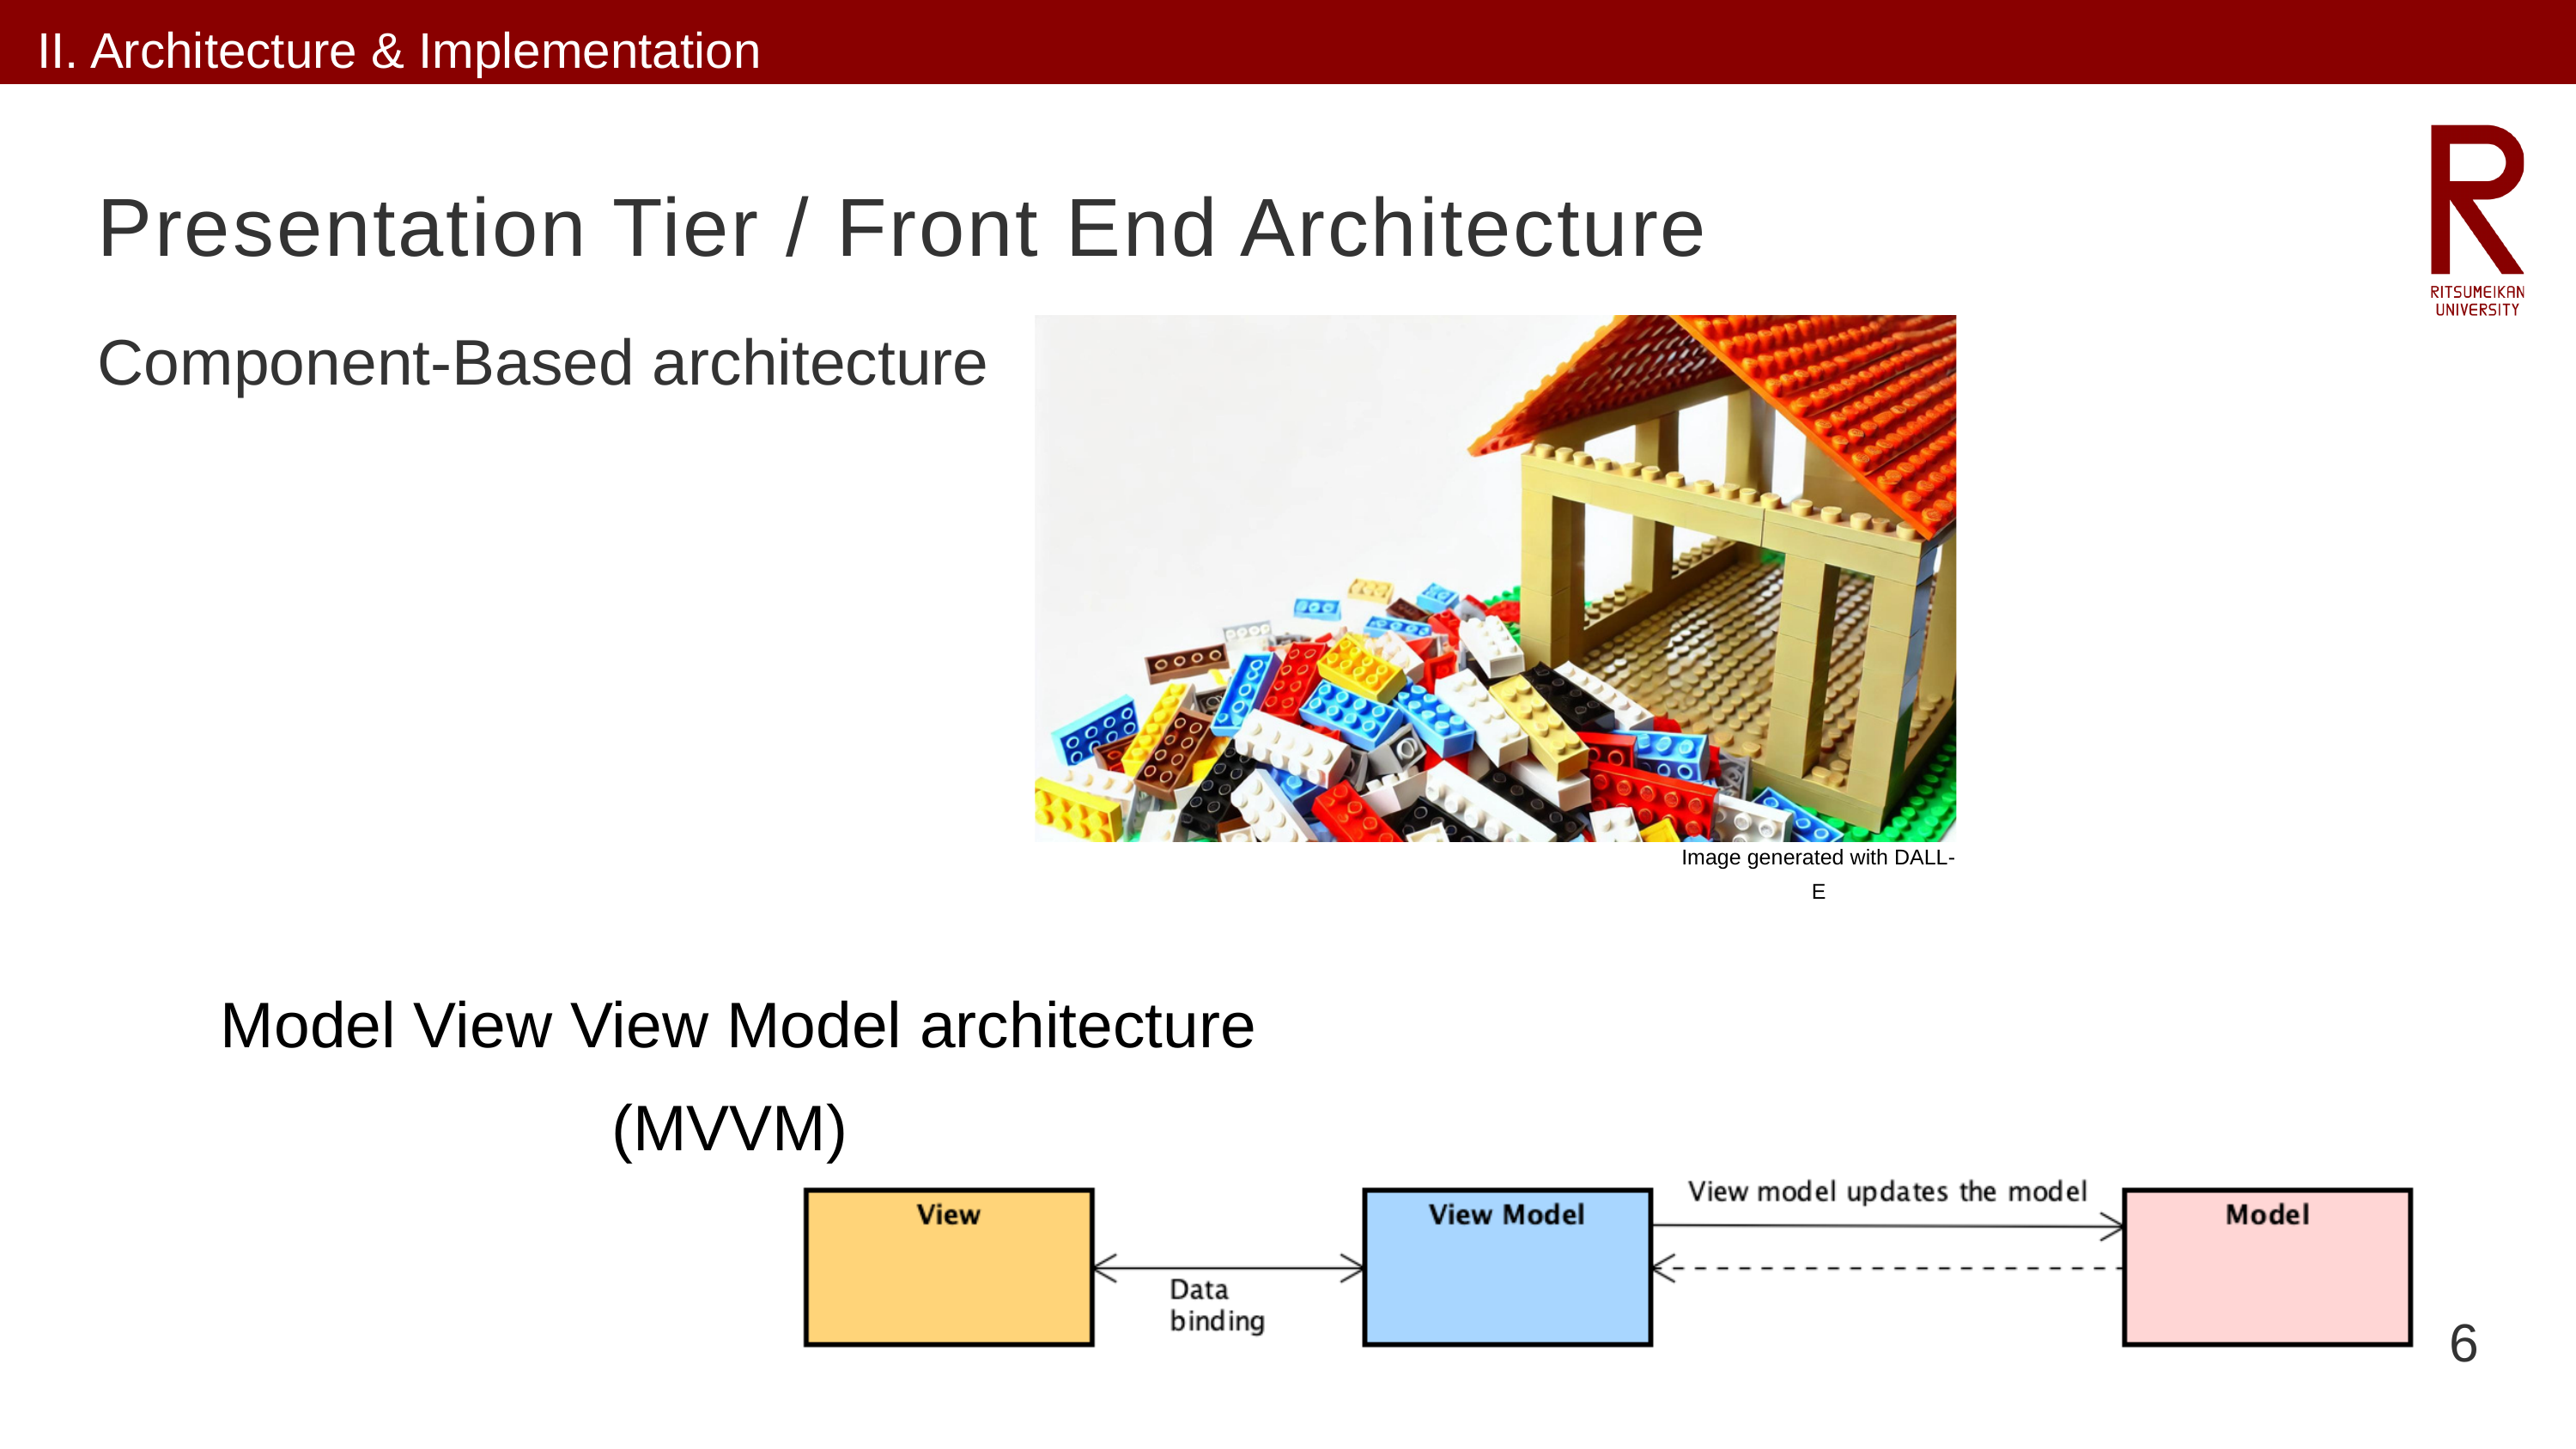

II. Architecture & Implementation

Presentation Tier / Front End Architecture
Component-Based architecture

Image generated with DALL-E
Model View View Model architecture (MVVM)

6